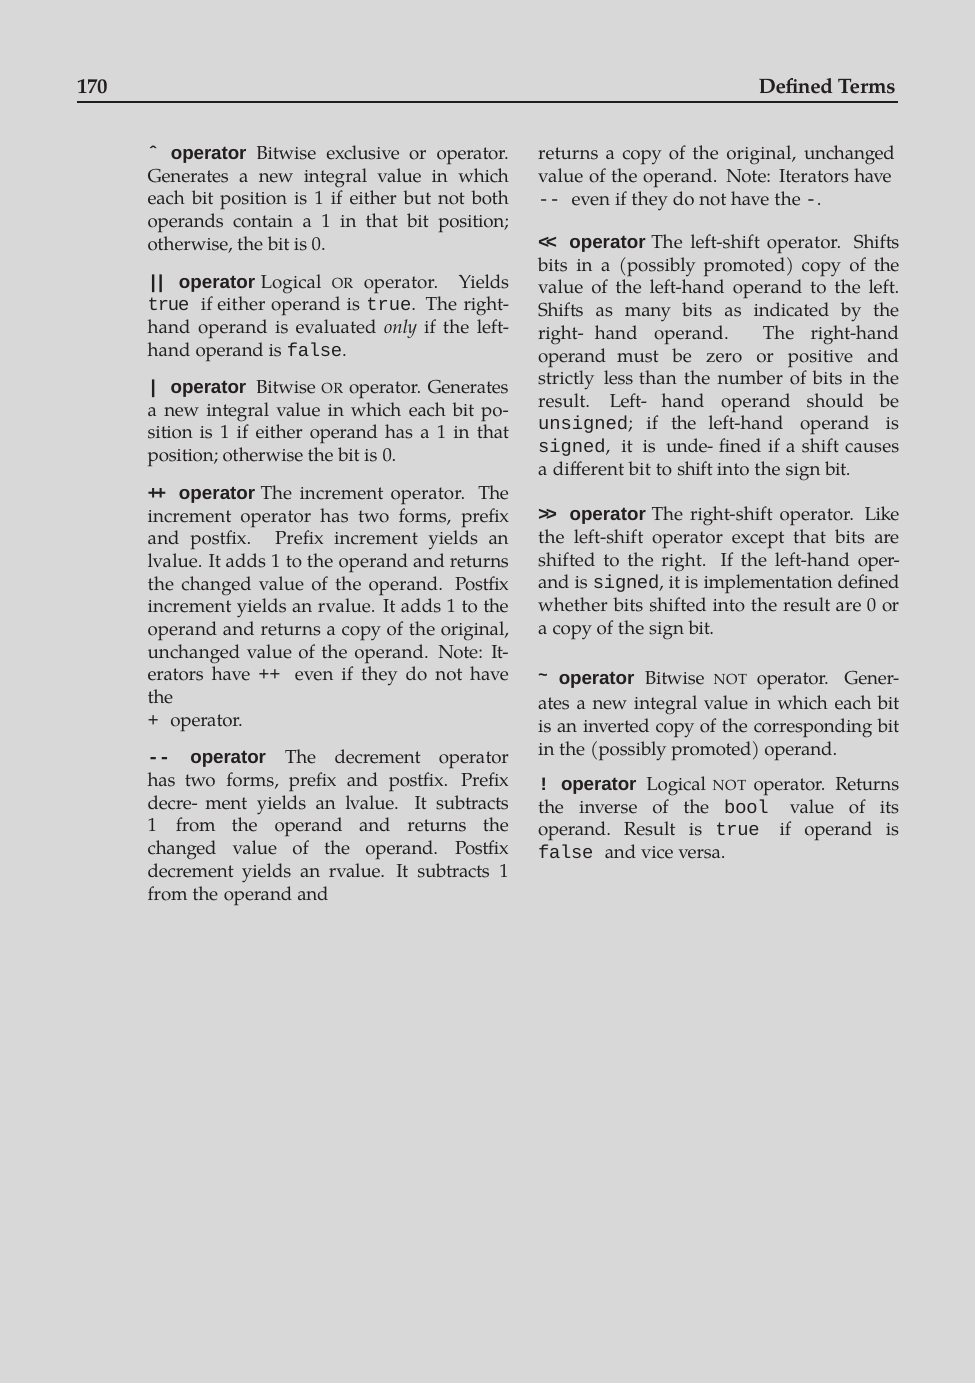

170
Defined Terms

returns a copy of the original, unchanged value of the operand. Note: Iterators have
-- even if they do not have the -.
ˆ operator Bitwise exclusive or operator. Generates a new integral value in which each bit position is 1 if either but not both operands contain a 1 in that bit position; otherwise, the bit is 0.
|| operator Logical OR operator.  Yields true if either operand is true. The right- hand operand is evaluated only if the left- hand operand is false.
| operator Bitwise OR operator. Generates a new integral value in which each bit po- sition is 1 if either operand has a 1 in that position; otherwise the bit is 0.
++ operator The increment operator. The increment operator has two forms, prefix and postfix.  Prefix increment yields an lvalue. It adds 1 to the operand and returns the changed value of the operand. Postfix increment yields an rvalue. It adds 1 to the operand and returns a copy of the original, unchanged value of the operand. Note: It- erators have ++ even if they do not have the
+ operator.
-- operator The decrement operator has two forms, prefix and postfix. Prefix decre- ment yields an lvalue. It subtracts 1 from the operand and returns the changed value of the operand. Postfix decrement yields an rvalue. It subtracts 1 from the operand and
<< operator The left-shift operator. Shifts bits in a (possibly promoted) copy of the value of the left-hand operand to the left. Shifts as many bits as indicated by the right- hand operand.  The right-hand operand must be zero or positive and strictly less than the number of bits in the result. Left- hand operand should be unsigned; if the left-hand operand is signed, it is unde- fined if a shift causes a different bit to shift into the sign bit.
>> operator The right-shift operator. Like the left-shift operator except that bits are shifted to the right. If the left-hand oper- and is signed, it is implementation defined whether bits shifted into the result are 0 or a copy of the sign bit.

~ operator Bitwise NOT operator. Gener- ates a new integral value in which each bit is an inverted copy of the corresponding bit in the (possibly promoted) operand.
! operator Logical NOT operator. Returns the inverse of the bool value of its operand. Result is true if operand is false and vice versa.